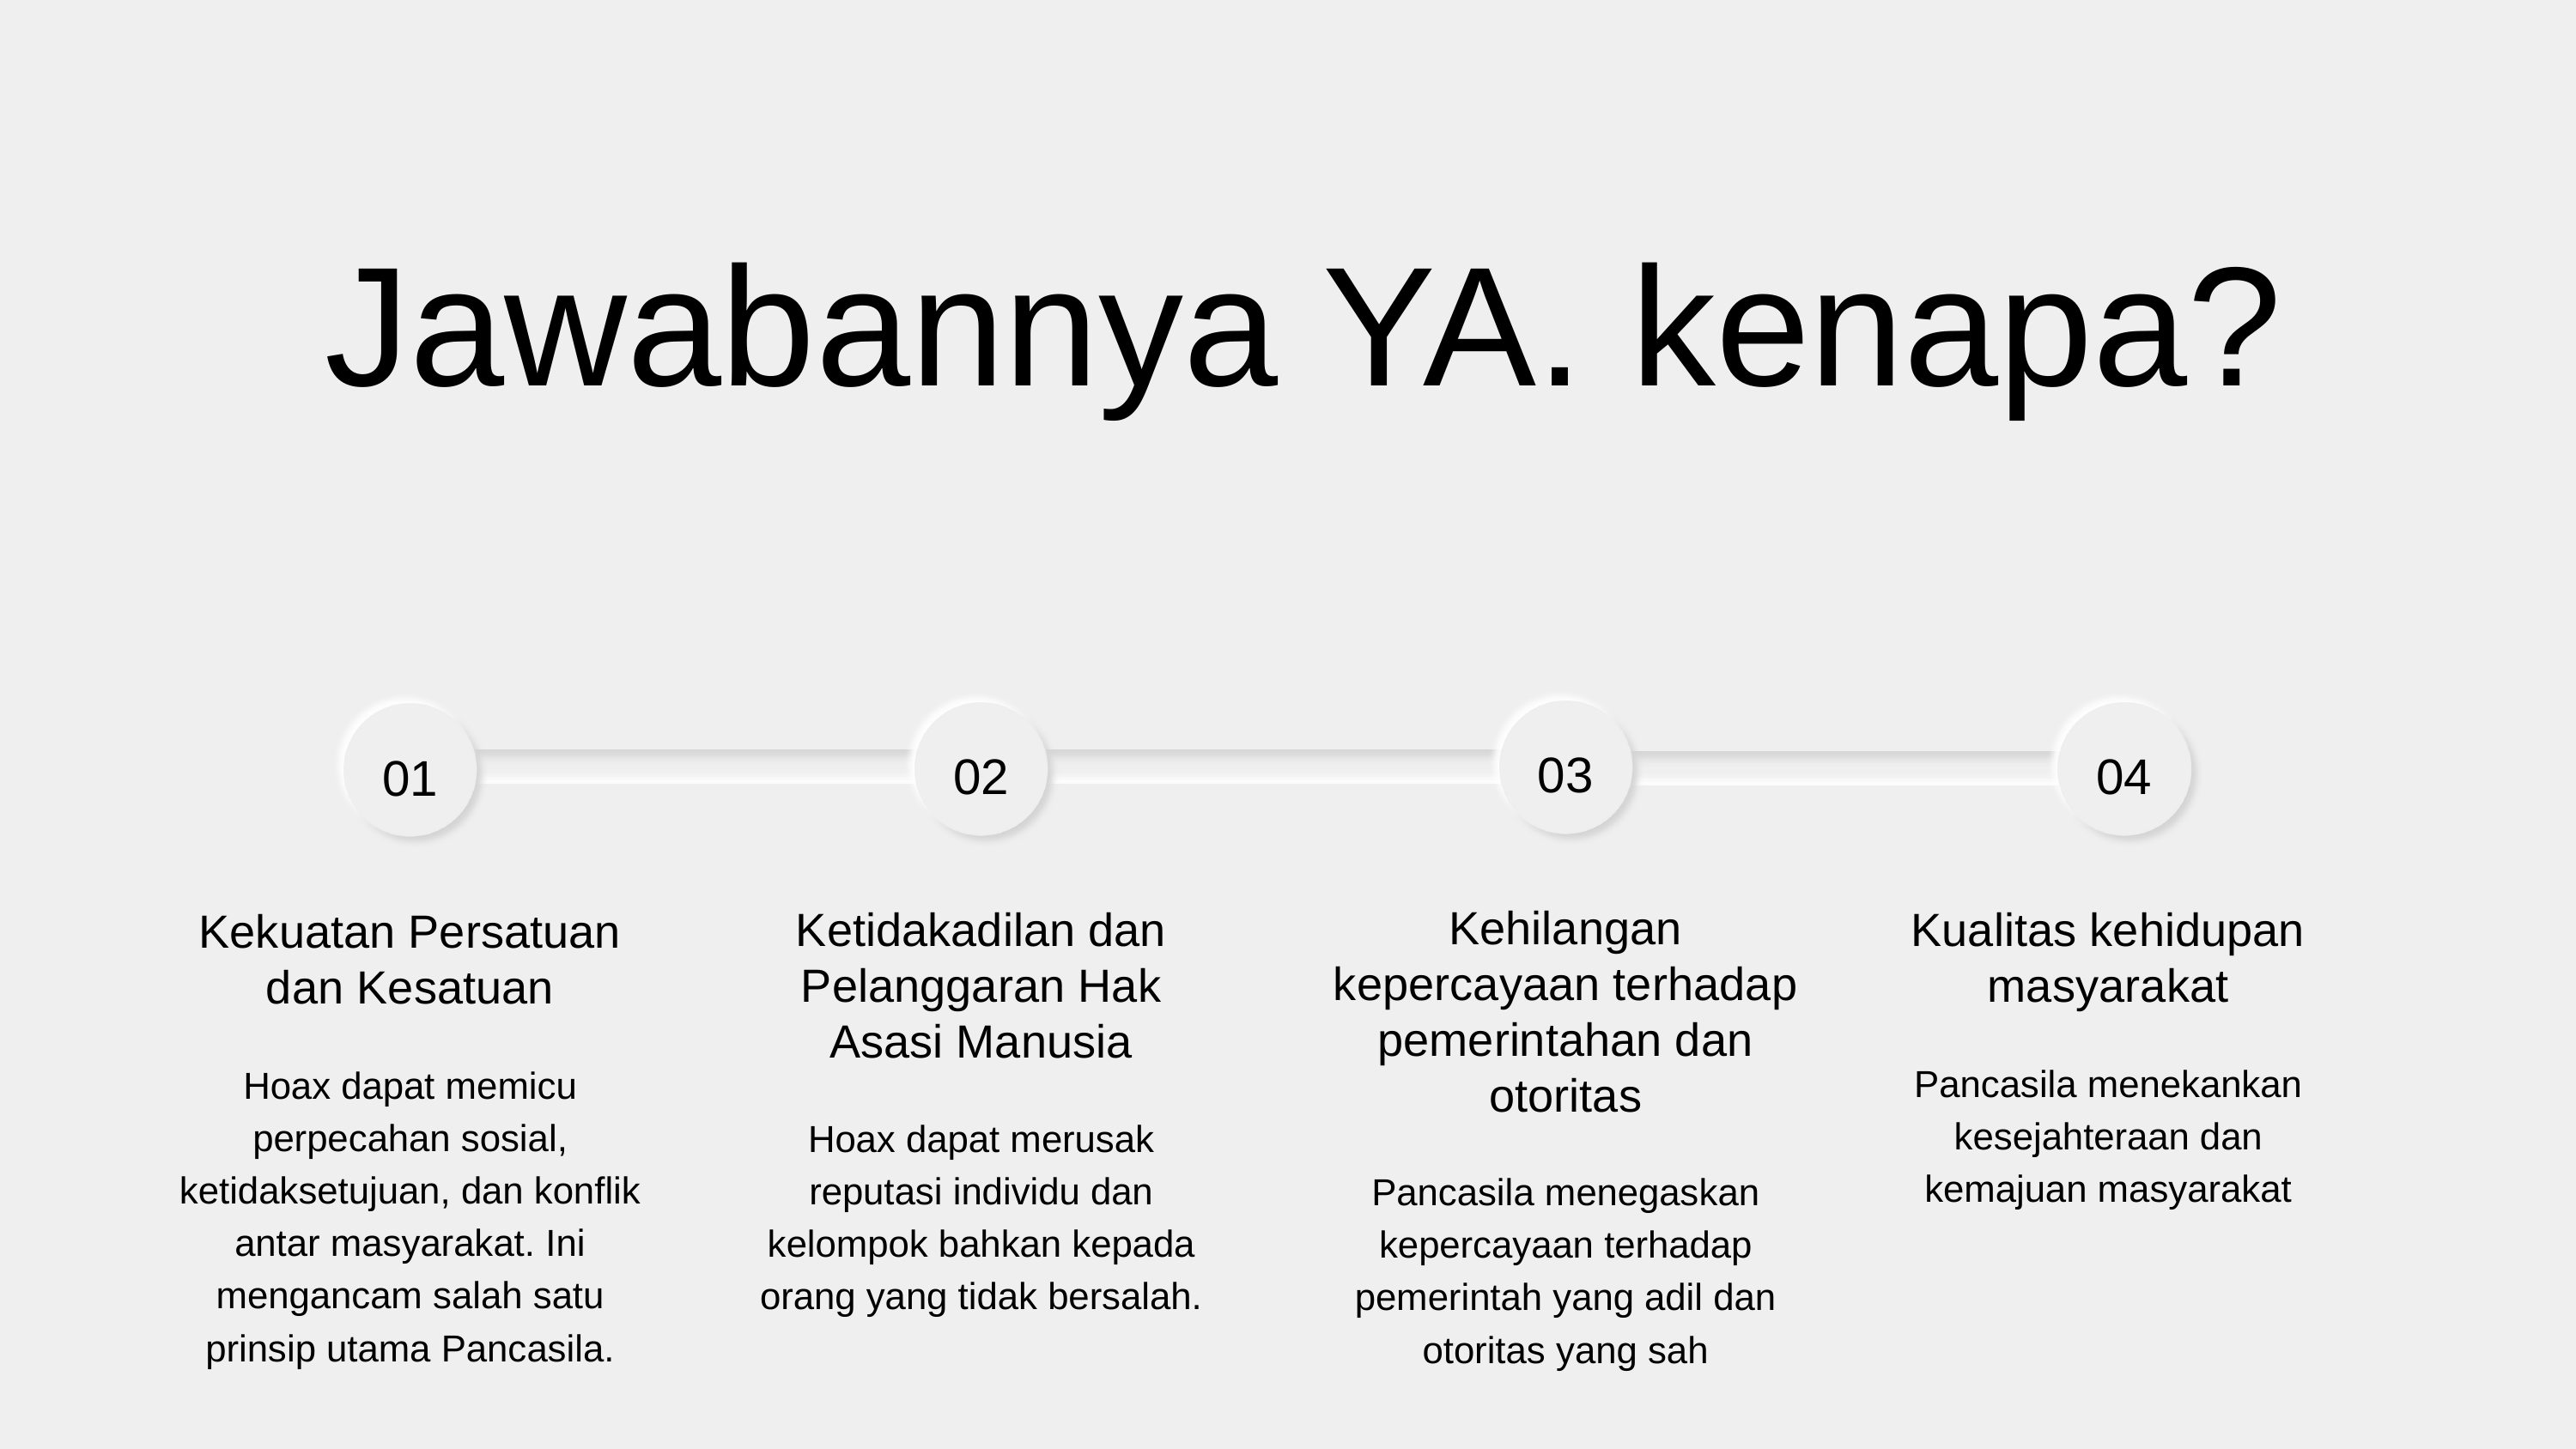

Jawabannya YA. kenapa?

03
02
04
01

Kehilangan kepercayaan terhadap pemerintahan dan otoritas
Pancasila menegaskan kepercayaan terhadap pemerintah yang adil dan otoritas yang sah
Ketidakadilan dan Pelanggaran Hak Asasi Manusia
Hoax dapat merusak reputasi individu dan kelompok bahkan kepada orang yang tidak bersalah.
Kualitas kehidupan masyarakat
Pancasila menekankan kesejahteraan dan kemajuan masyarakat
Kekuatan Persatuan dan Kesatuan
Hoax dapat memicu perpecahan sosial, ketidaksetujuan, dan konflik antar masyarakat. Ini mengancam salah satu prinsip utama Pancasila.